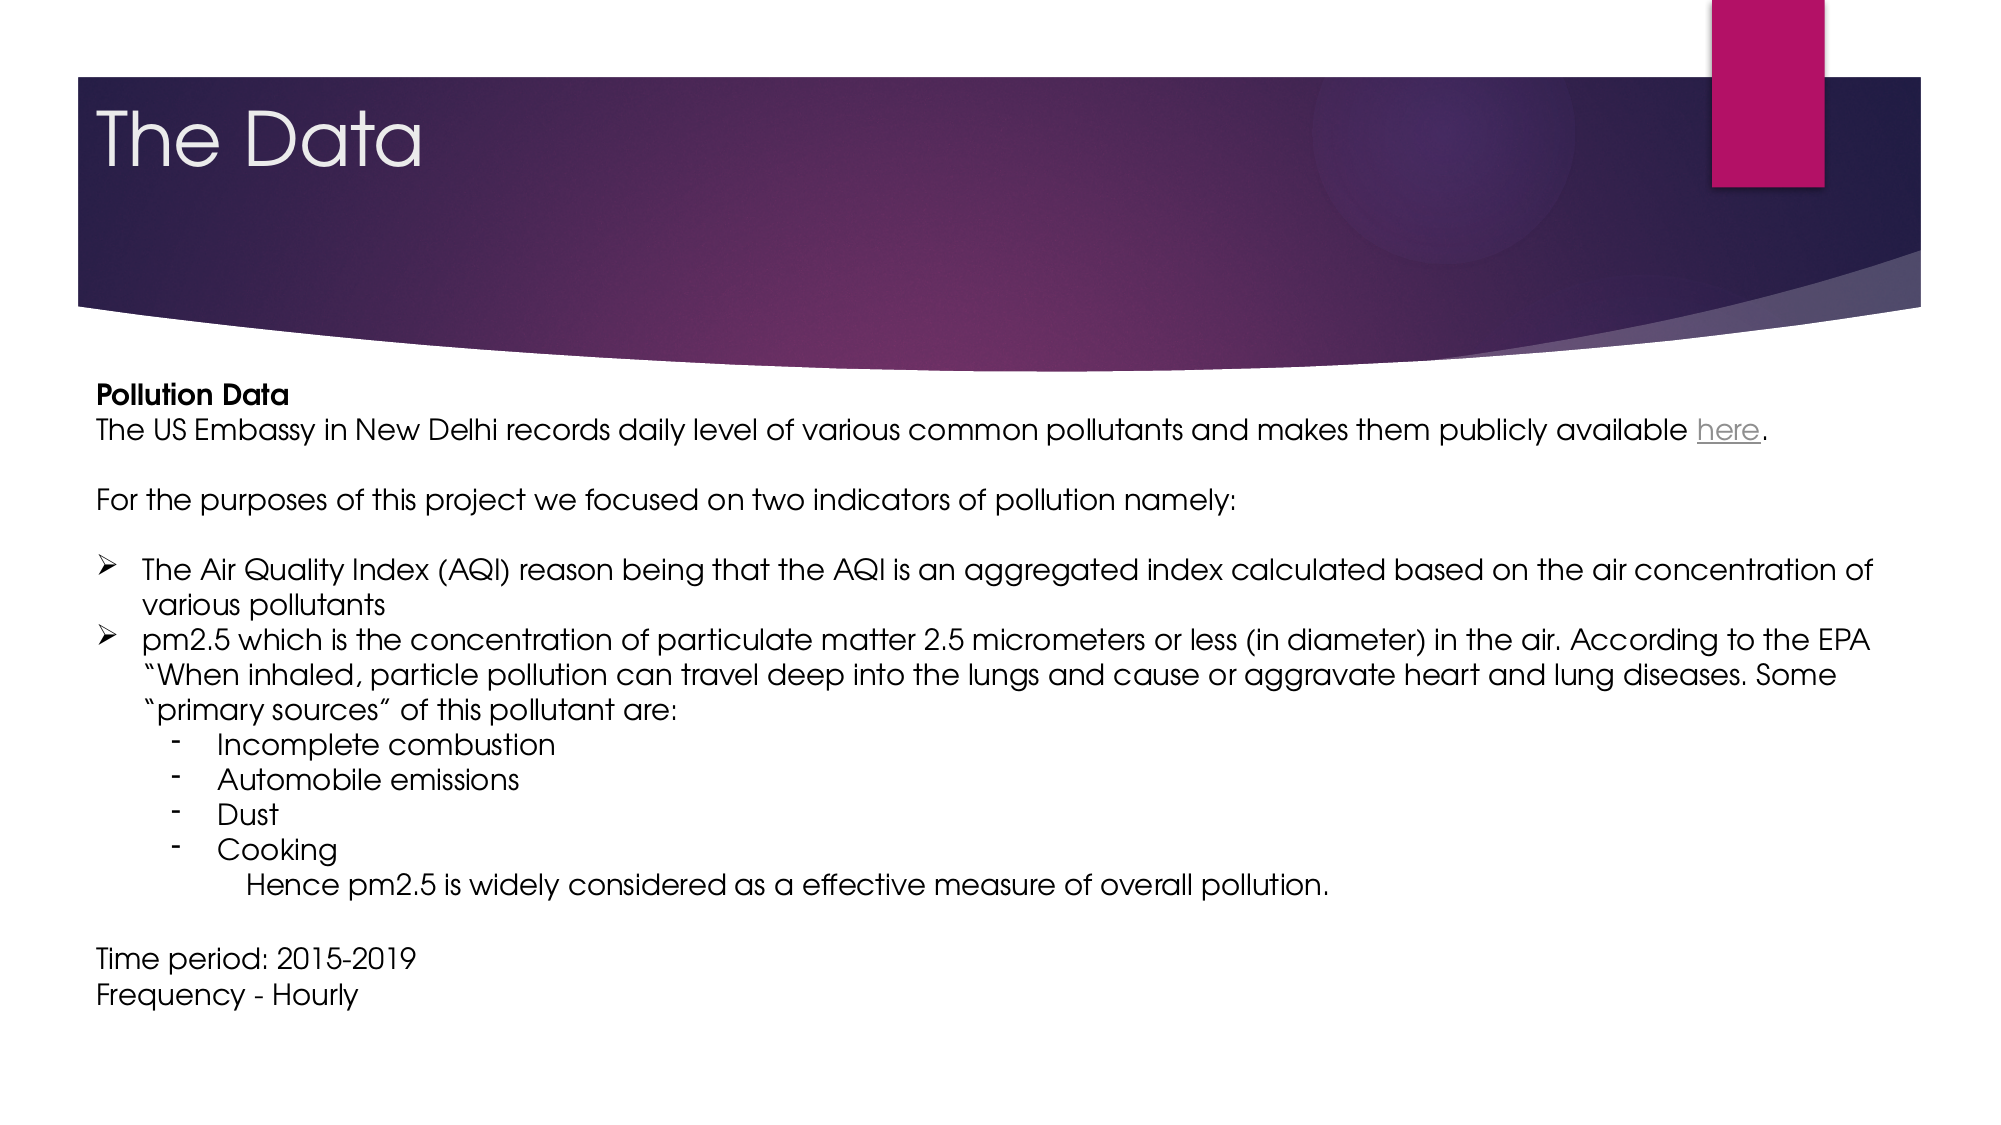

# The Data
Pollution Data
The US Embassy in New Delhi records daily level of various common pollutants and makes them publicly available here.

For the purposes of this project we focused on two indicators of pollution namely:

The Air Quality Index (AQI) reason being that the AQI is an aggregated index calculated based on the air concentration of various pollutants
pm2.5 which is the concentration of particulate matter 2.5 micrometers or less (in diameter) in the air. According to the EPA “When inhaled, particle pollution can travel deep into the lungs and cause or aggravate heart and lung diseases. Some “primary sources” of this pollutant are:
Incomplete combustion
Automobile emissions
Dust
Cooking
	Hence pm2.5 is widely considered as a effective measure of overall pollution.

Time period: 2015-2019
Frequency - Hourly